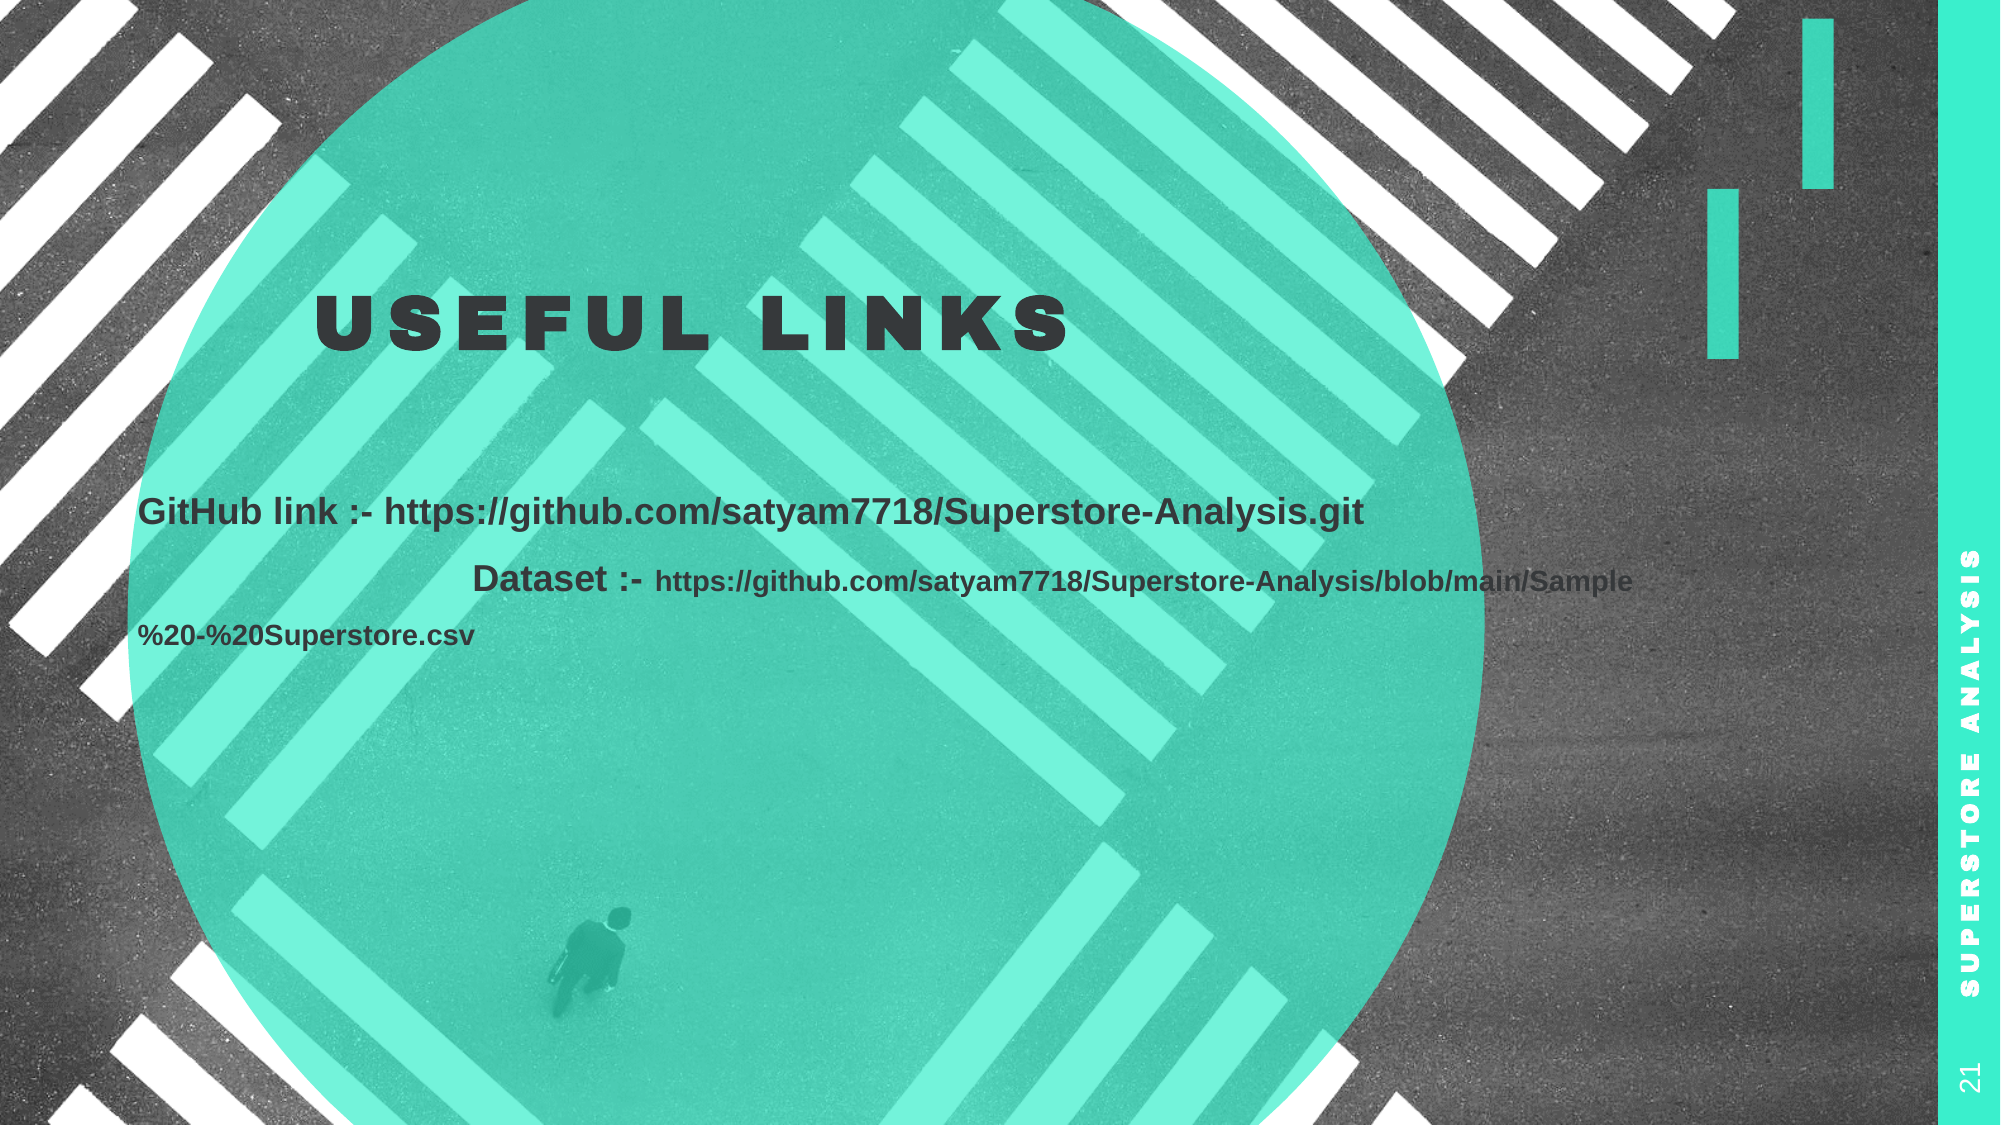

# Useful Links
GitHub link :- https://github.com/satyam7718/Superstore-Analysis.git                                                           Dataset :- https://github.com/satyam7718/Superstore-Analysis/blob/main/Sample%20-%20Superstore.csv
Superstore Analysis
21